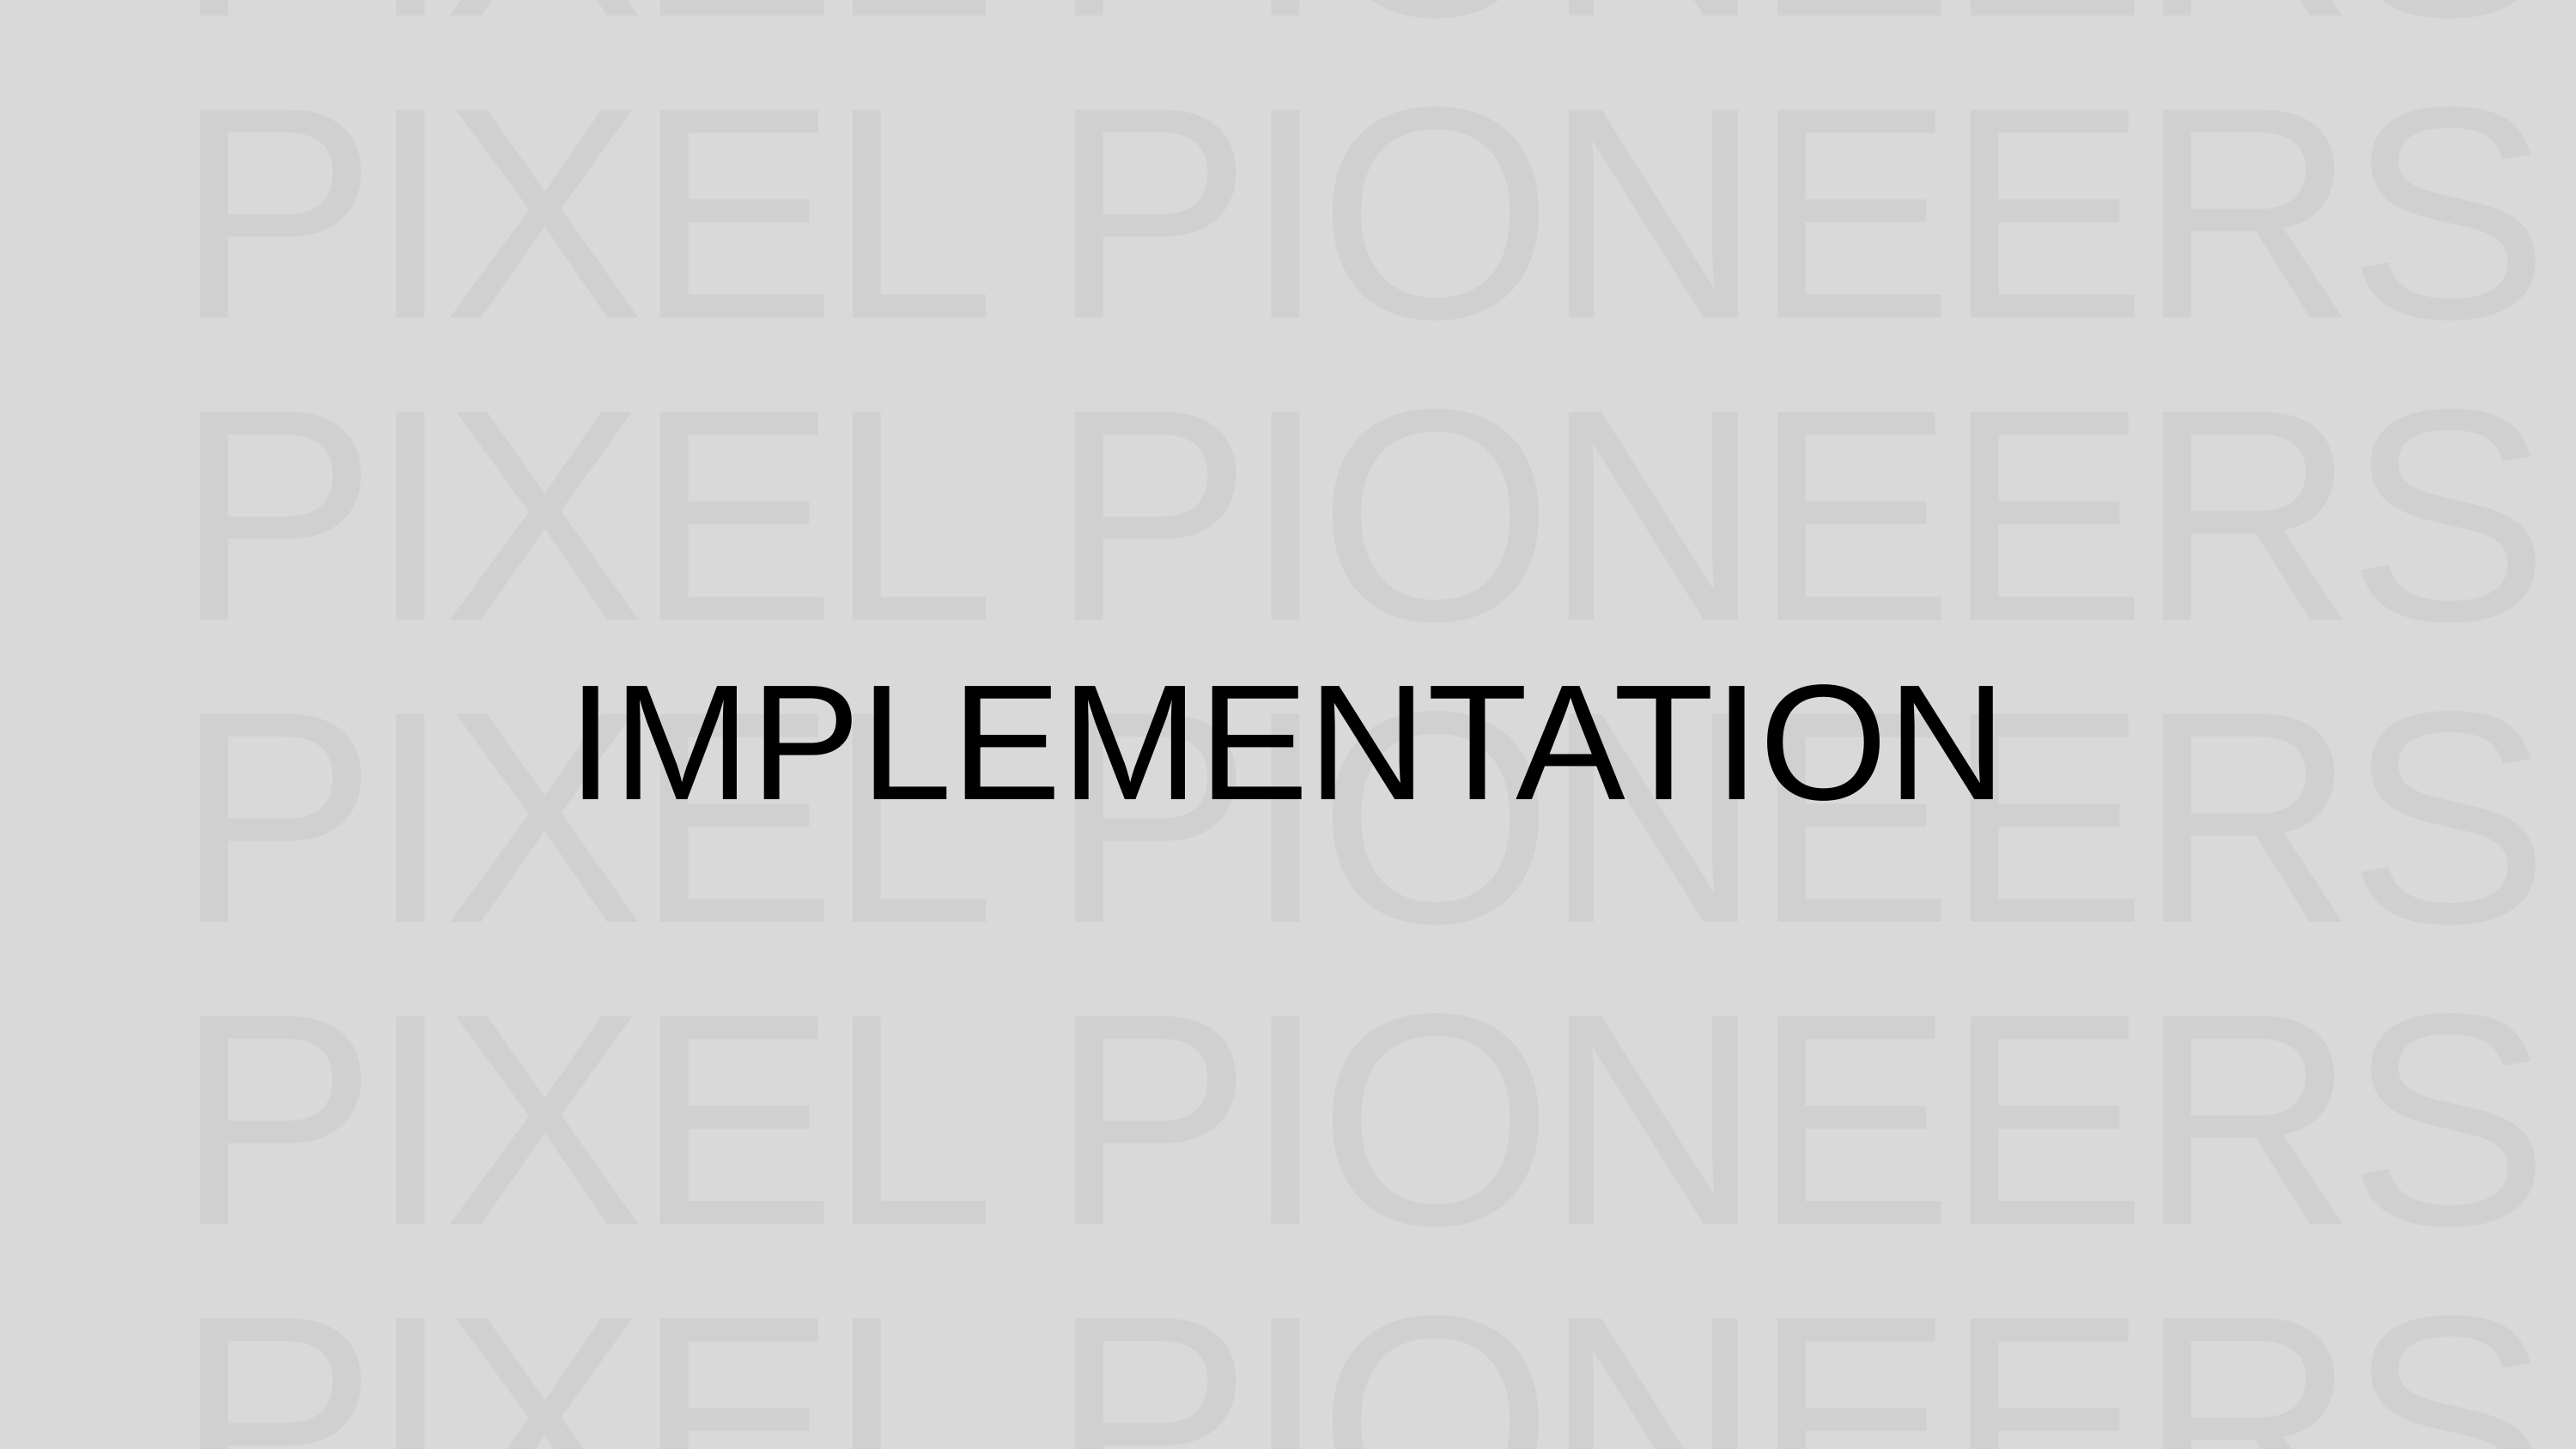

PIXEL PIONEERS
PIXEL PIONEERS
PIXEL PIONEERS
PIXEL PIONEERS
PIXEL PIONEERS
PIXEL PIONEERS
IMPLEMENTATION